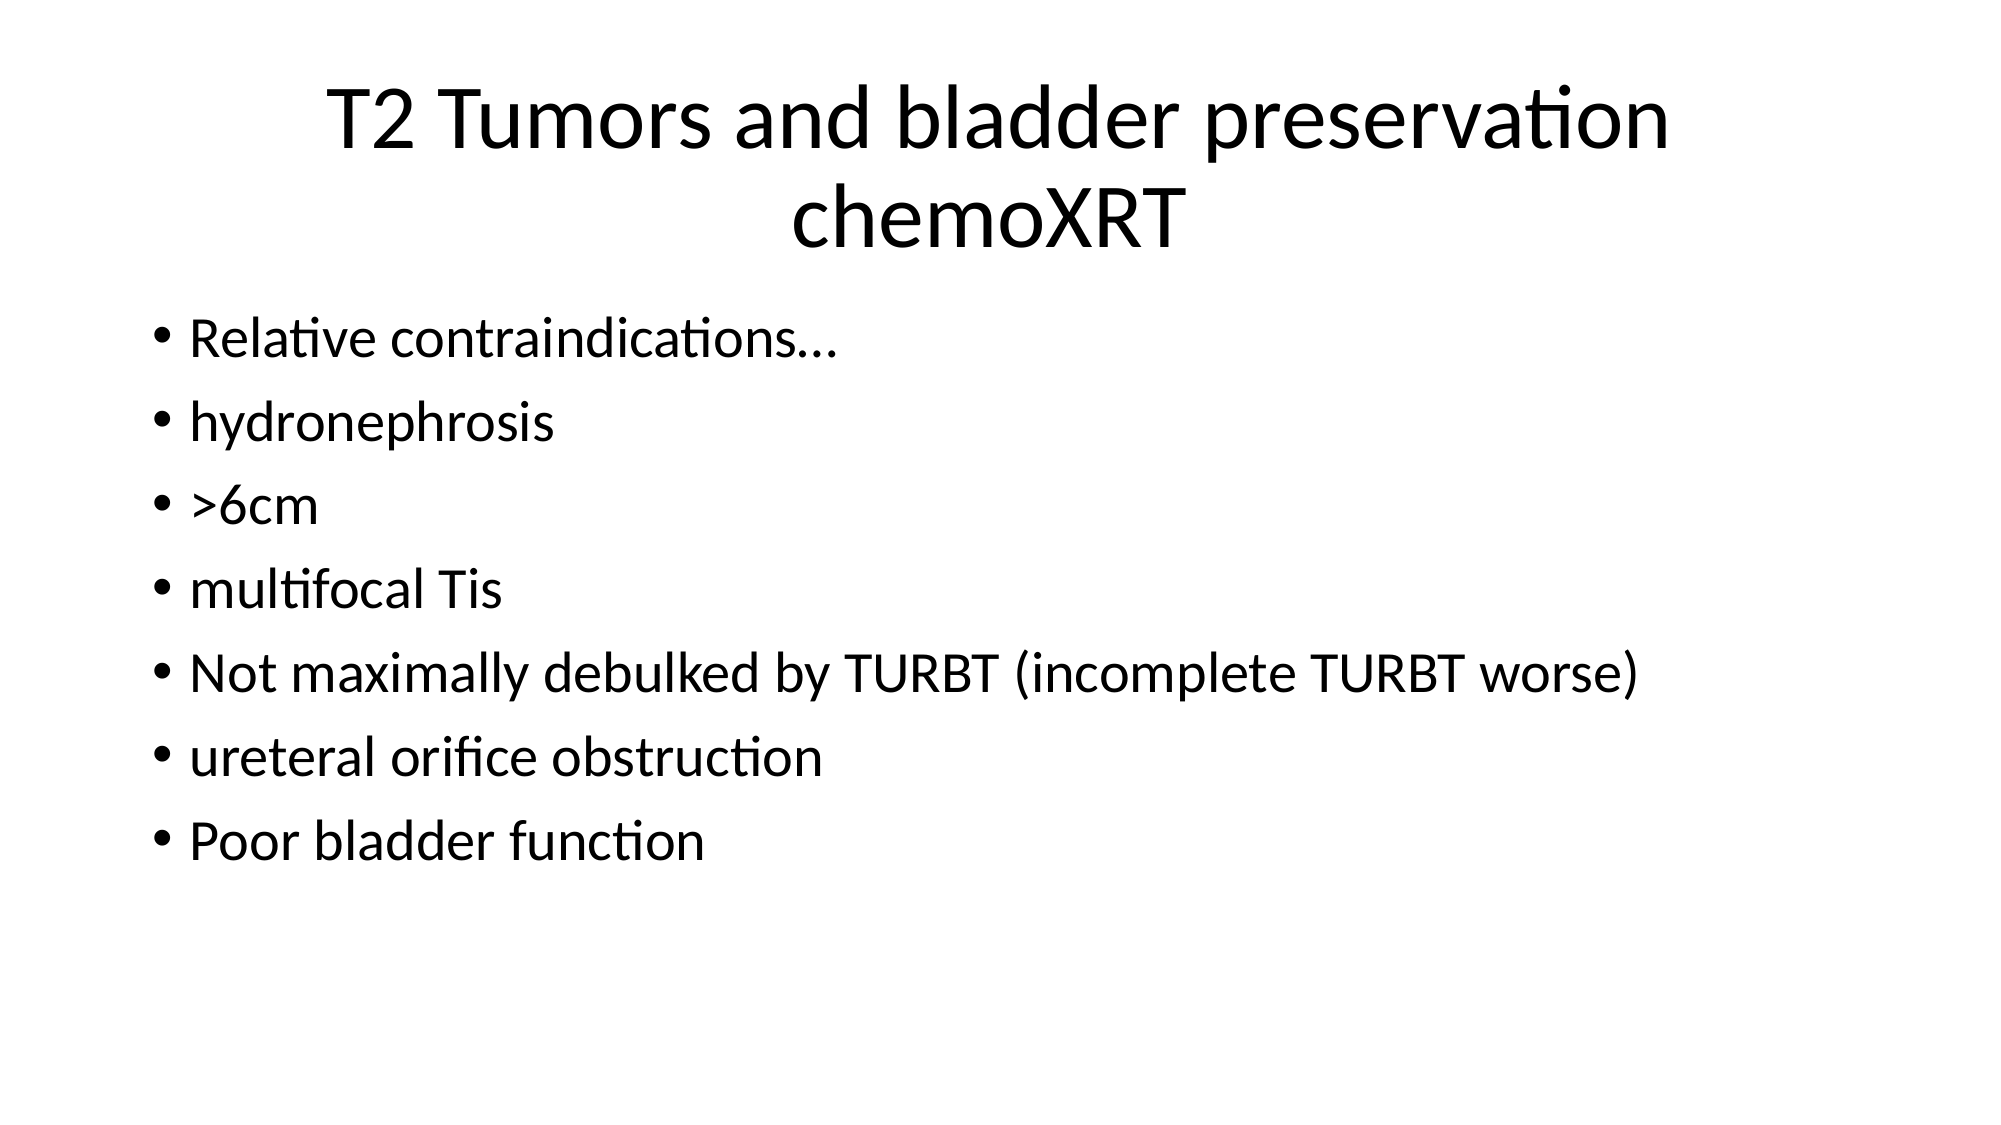

# T2 Tumors and bladder preservation chemoXRT
Relative contraindications…
hydronephrosis
>6cm
multifocal Tis
Not maximally debulked by TURBT (incomplete TURBT worse)
ureteral orifice obstruction
Poor bladder function